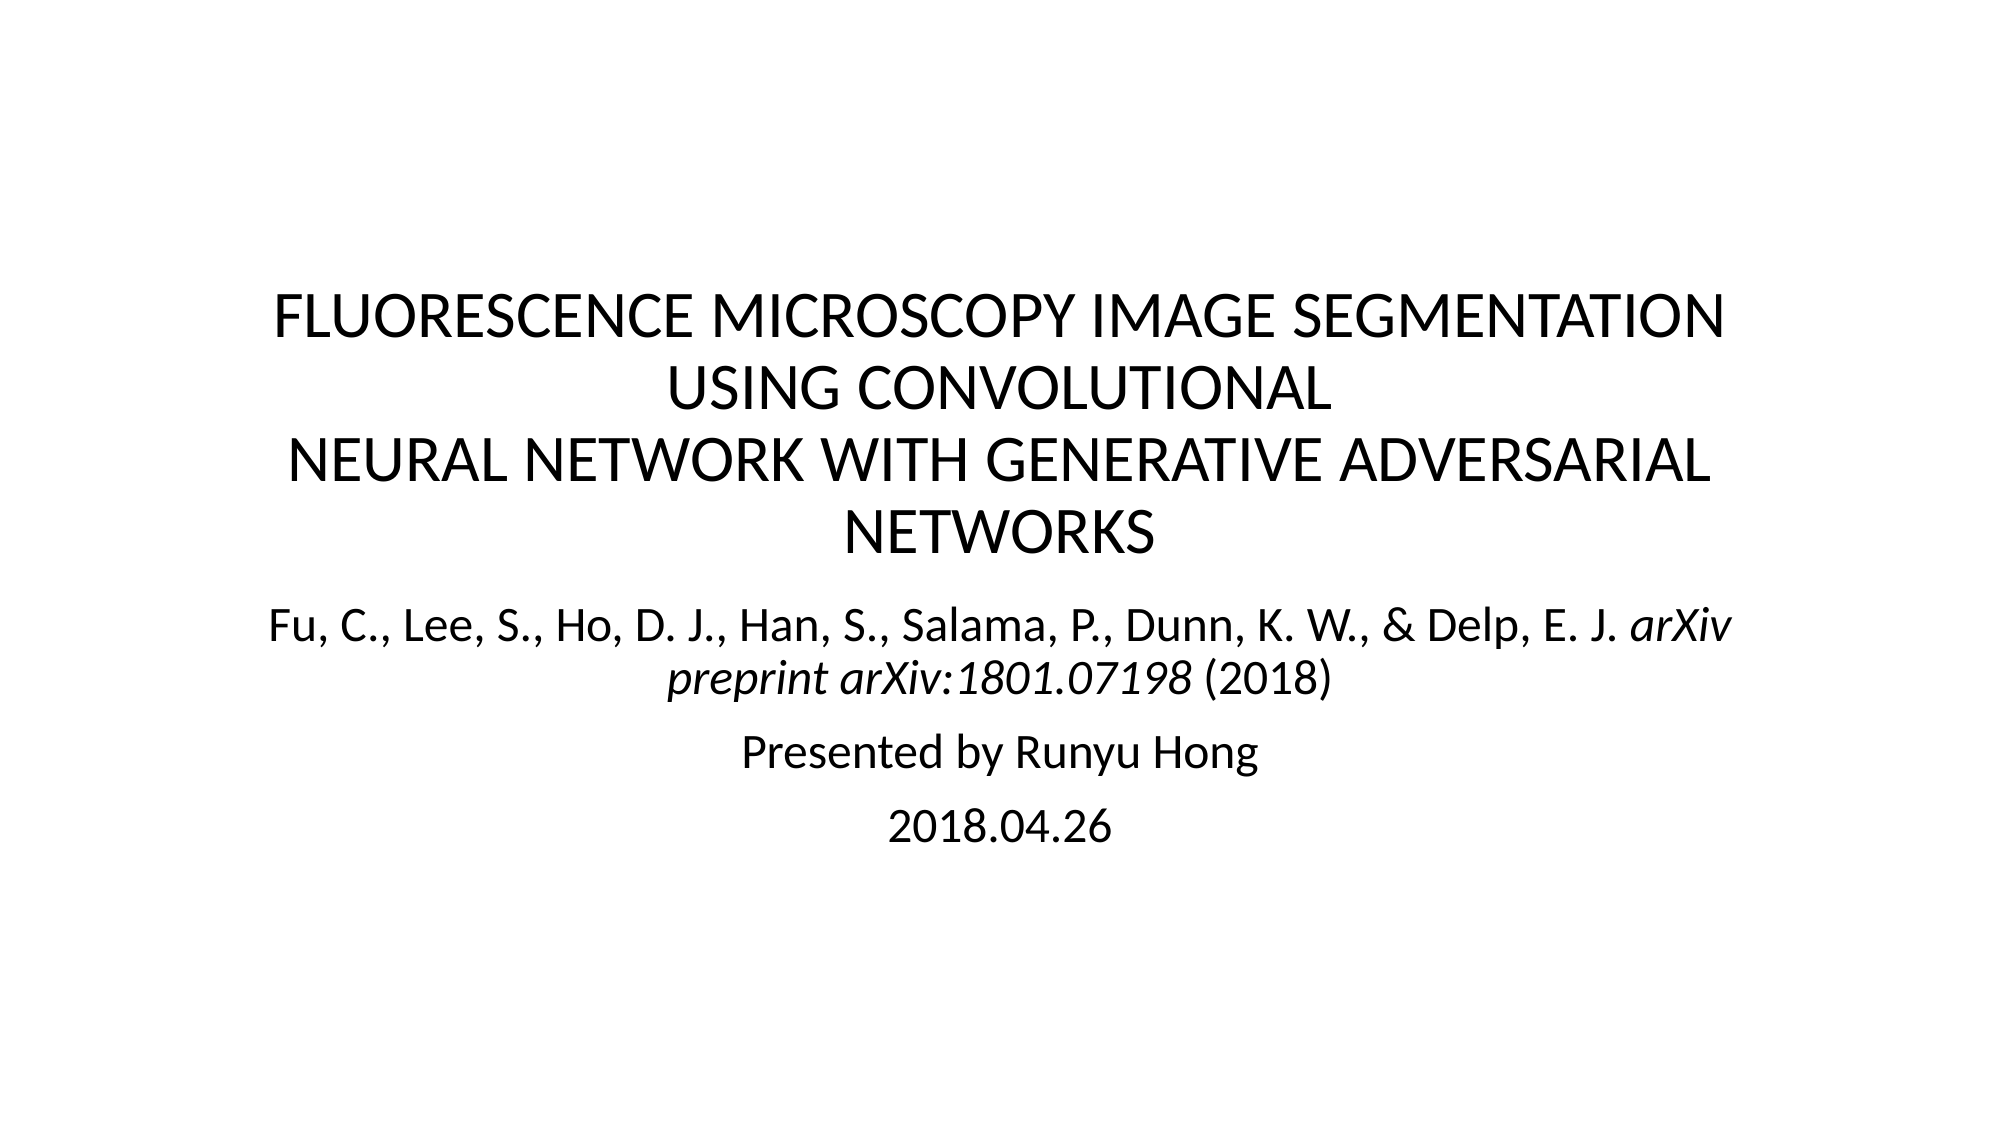

# FLUORESCENCE MICROSCOPY IMAGE SEGMENTATION USING CONVOLUTIONAL NEURAL NETWORK WITH GENERATIVE ADVERSARIAL NETWORKS
Fu, C., Lee, S., Ho, D. J., Han, S., Salama, P., Dunn, K. W., & Delp, E. J. arXiv preprint arXiv:1801.07198 (2018)
Presented by Runyu Hong
2018.04.26